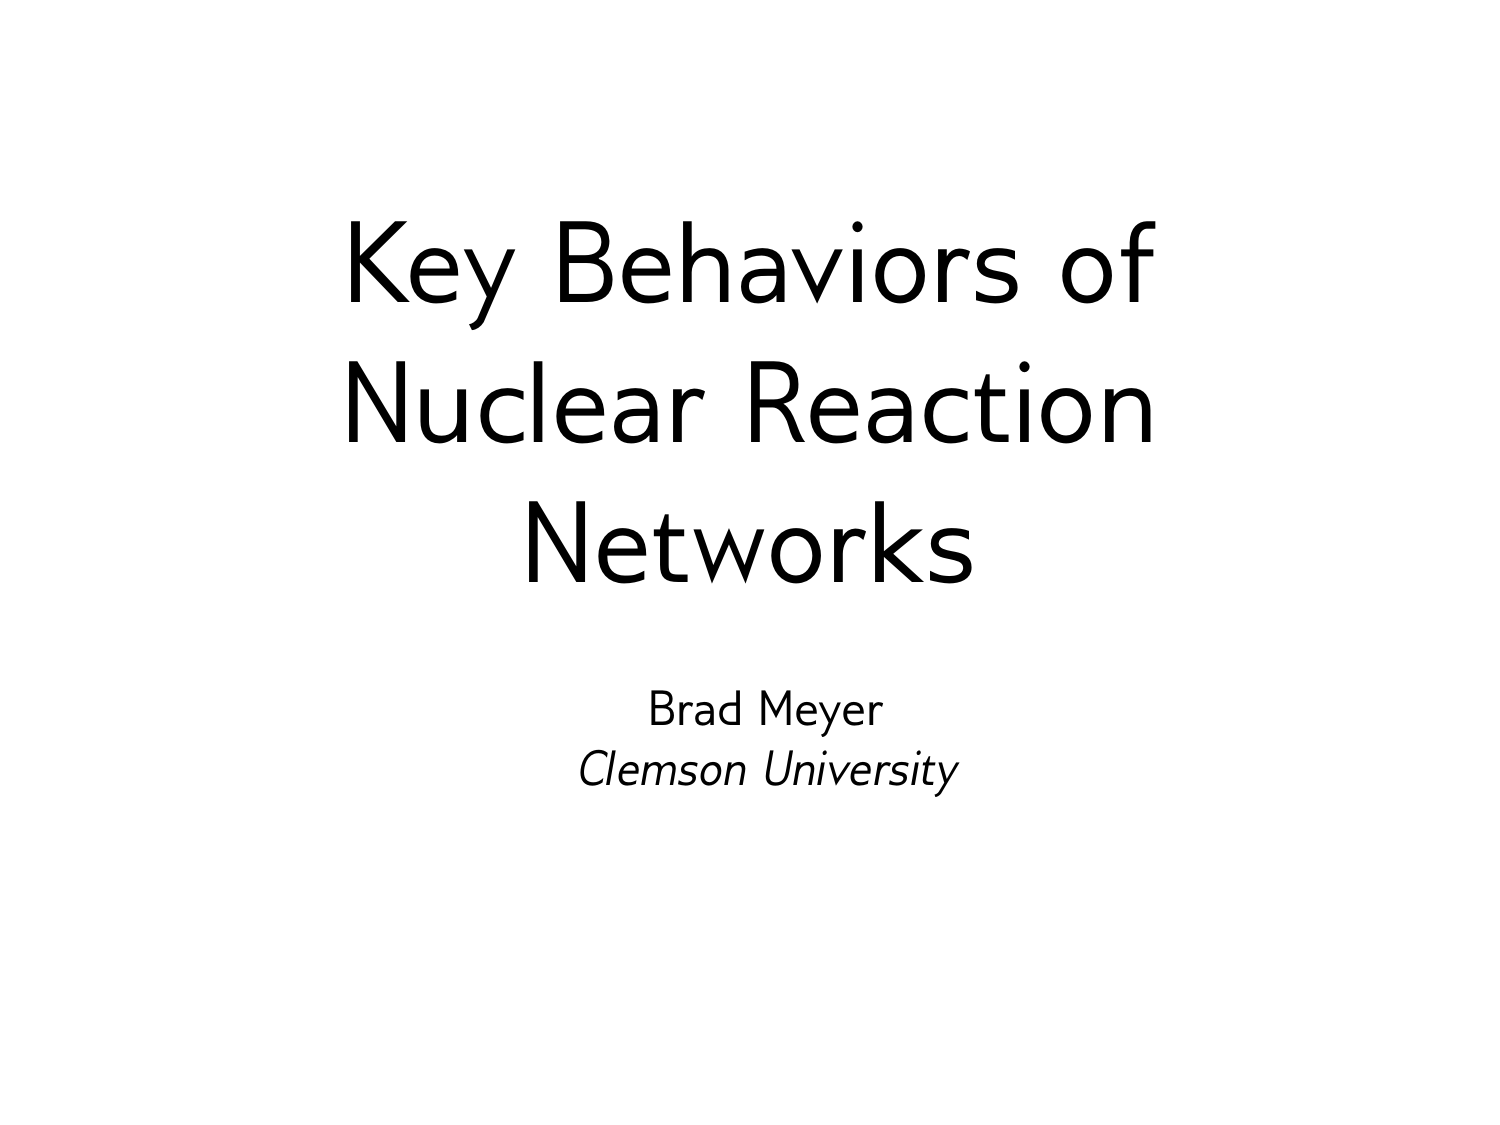

# Key Behaviors of Nuclear Reaction Networks
Brad Meyer
Clemson University